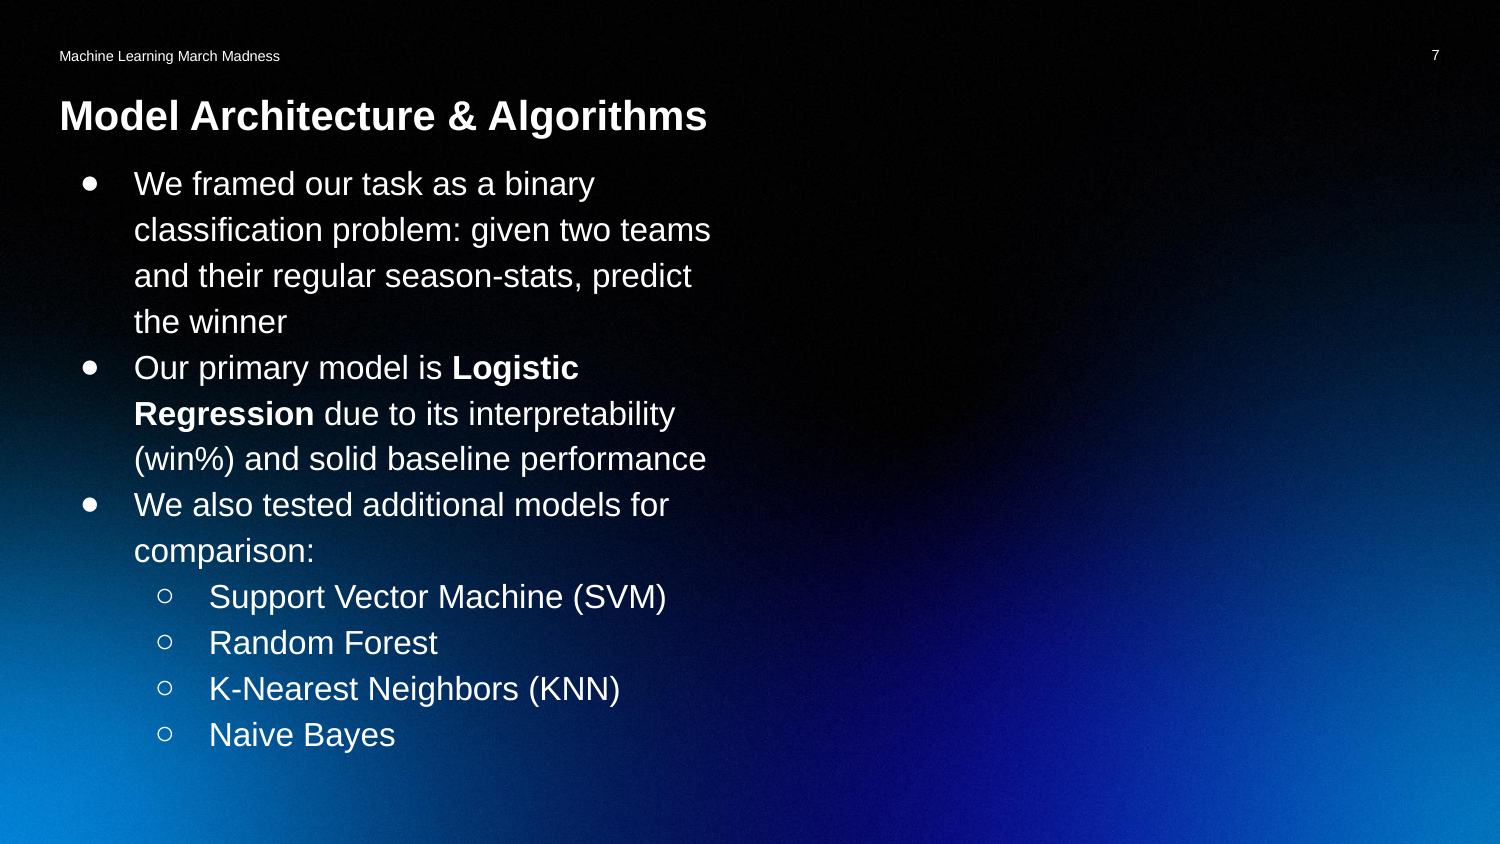

Machine Learning March Madness
7
Model Architecture & Algorithms
We framed our task as a binary classification problem: given two teams and their regular season-stats, predict the winner
Our primary model is Logistic Regression due to its interpretability (win%) and solid baseline performance
We also tested additional models for comparison:
Support Vector Machine (SVM)
Random Forest
K-Nearest Neighbors (KNN)
Naive Bayes